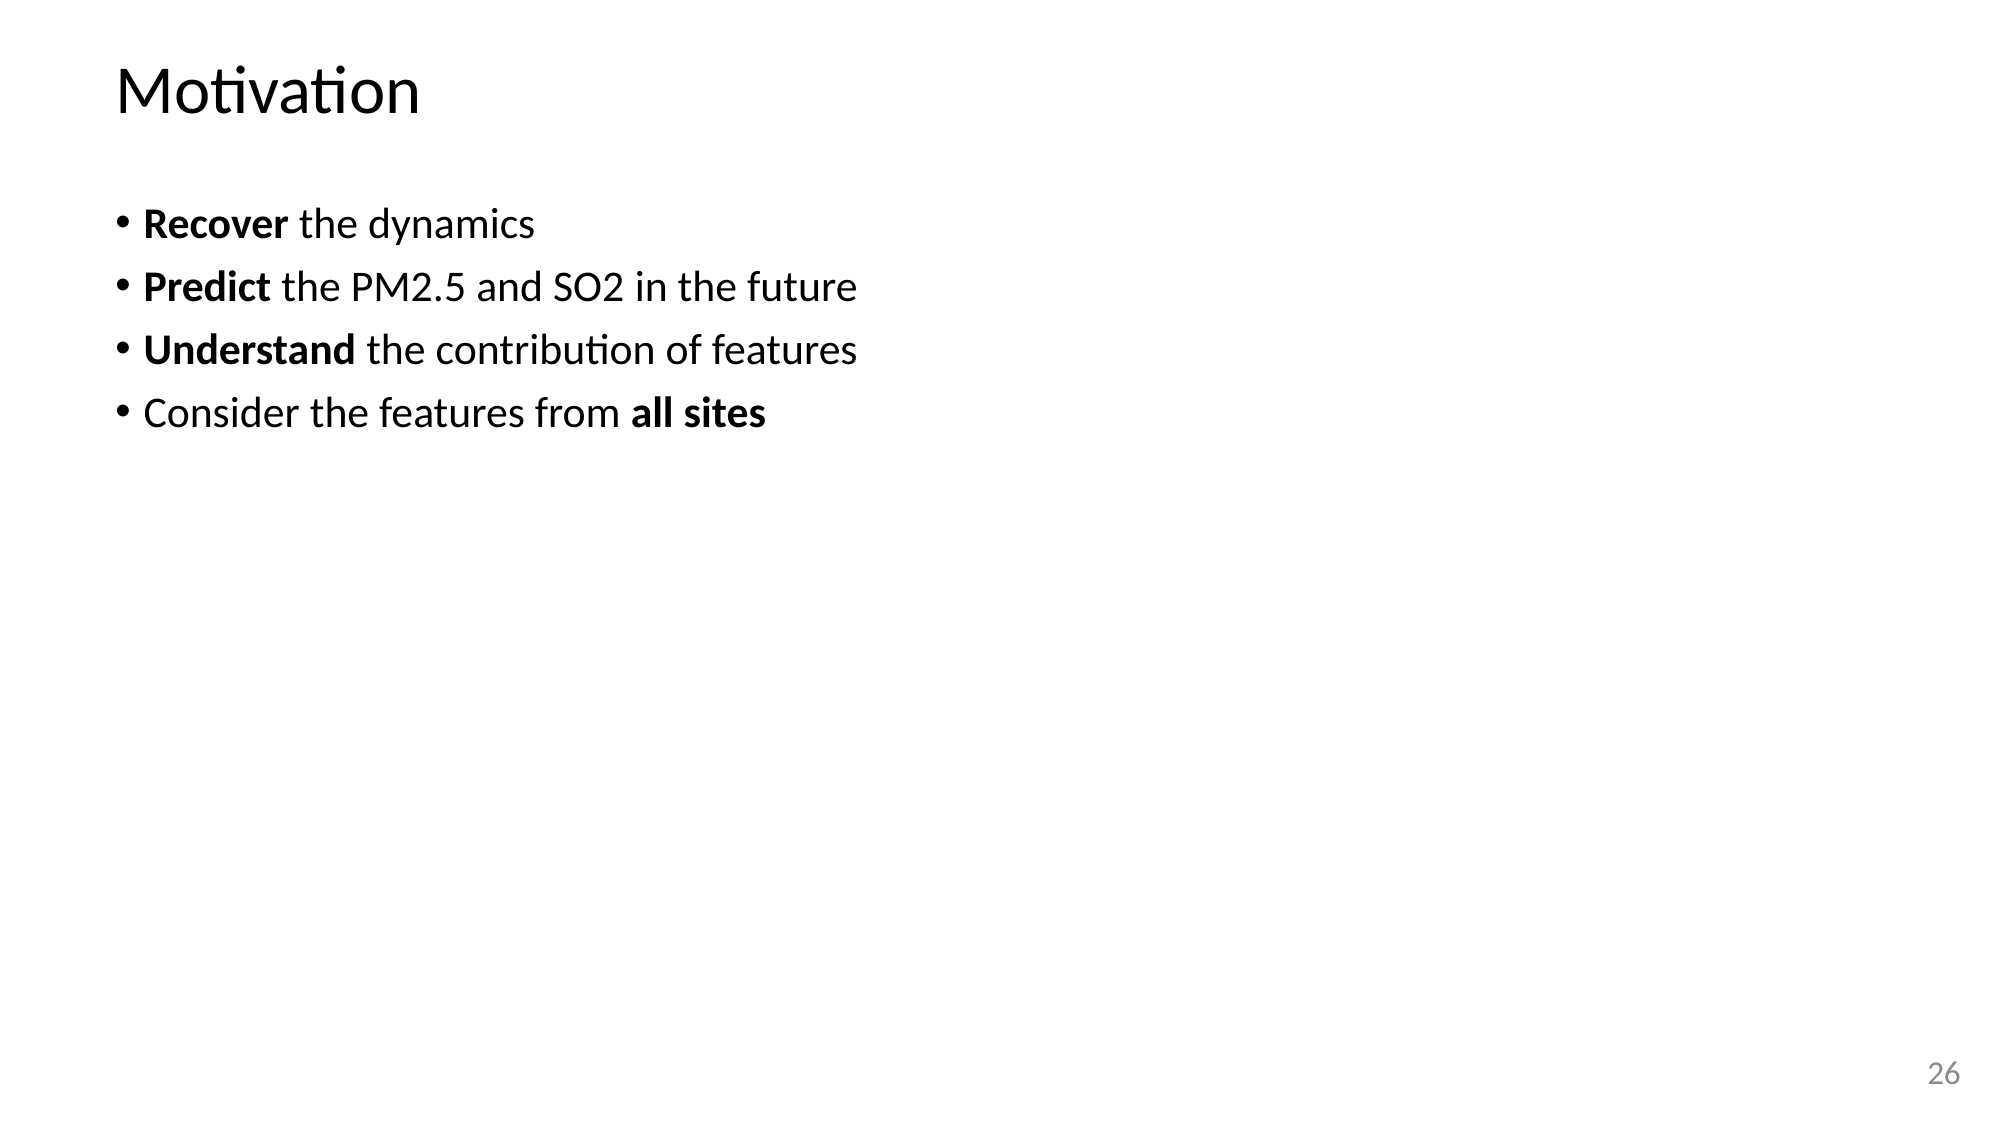

# Motivation
Recover the dynamics
Predict the PM2.5 and SO2 in the future
Understand the contribution of features
Consider the features from all sites
26